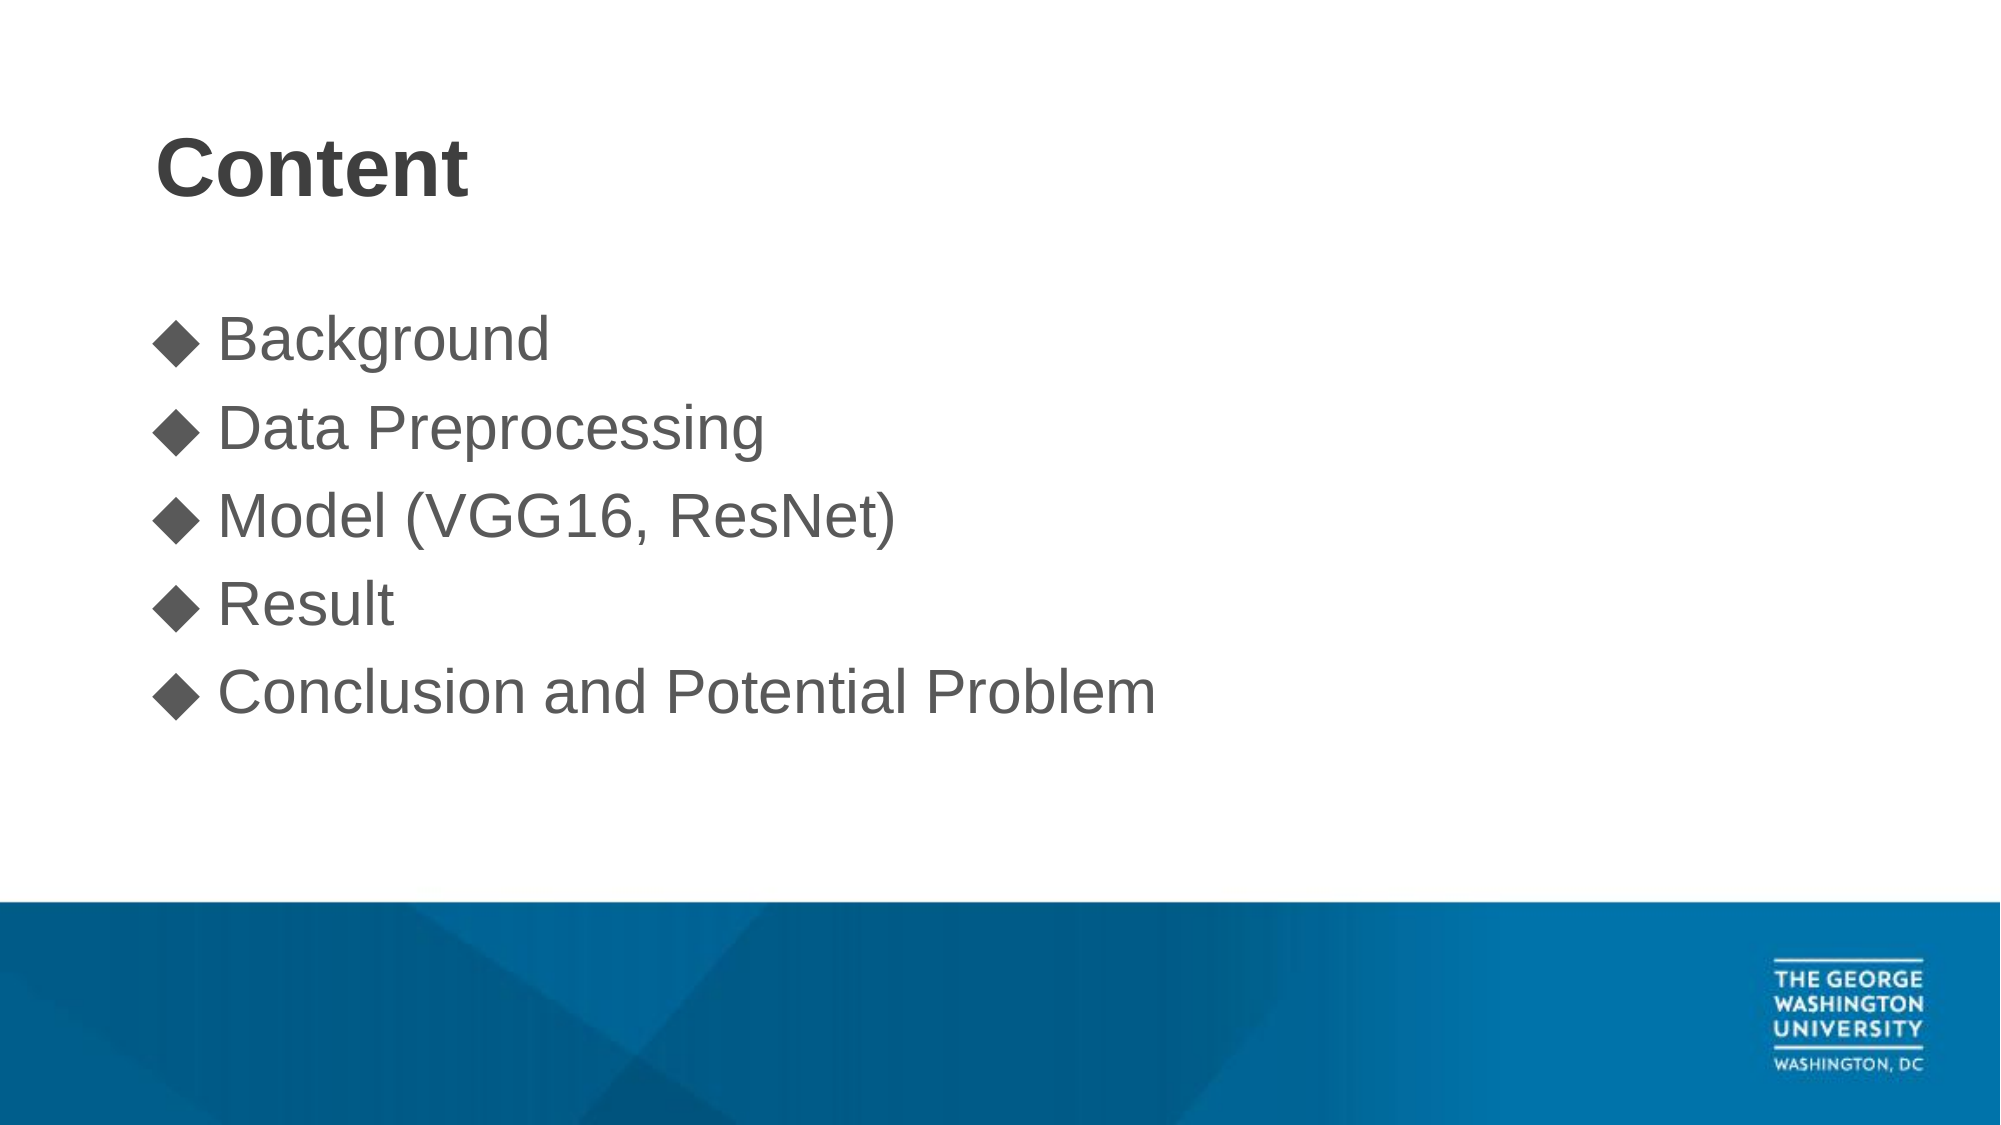

# Content
◆ Background
◆ Data Preprocessing
◆ Model (VGG16, ResNet)
◆ Result
◆ Conclusion and Potential Problem